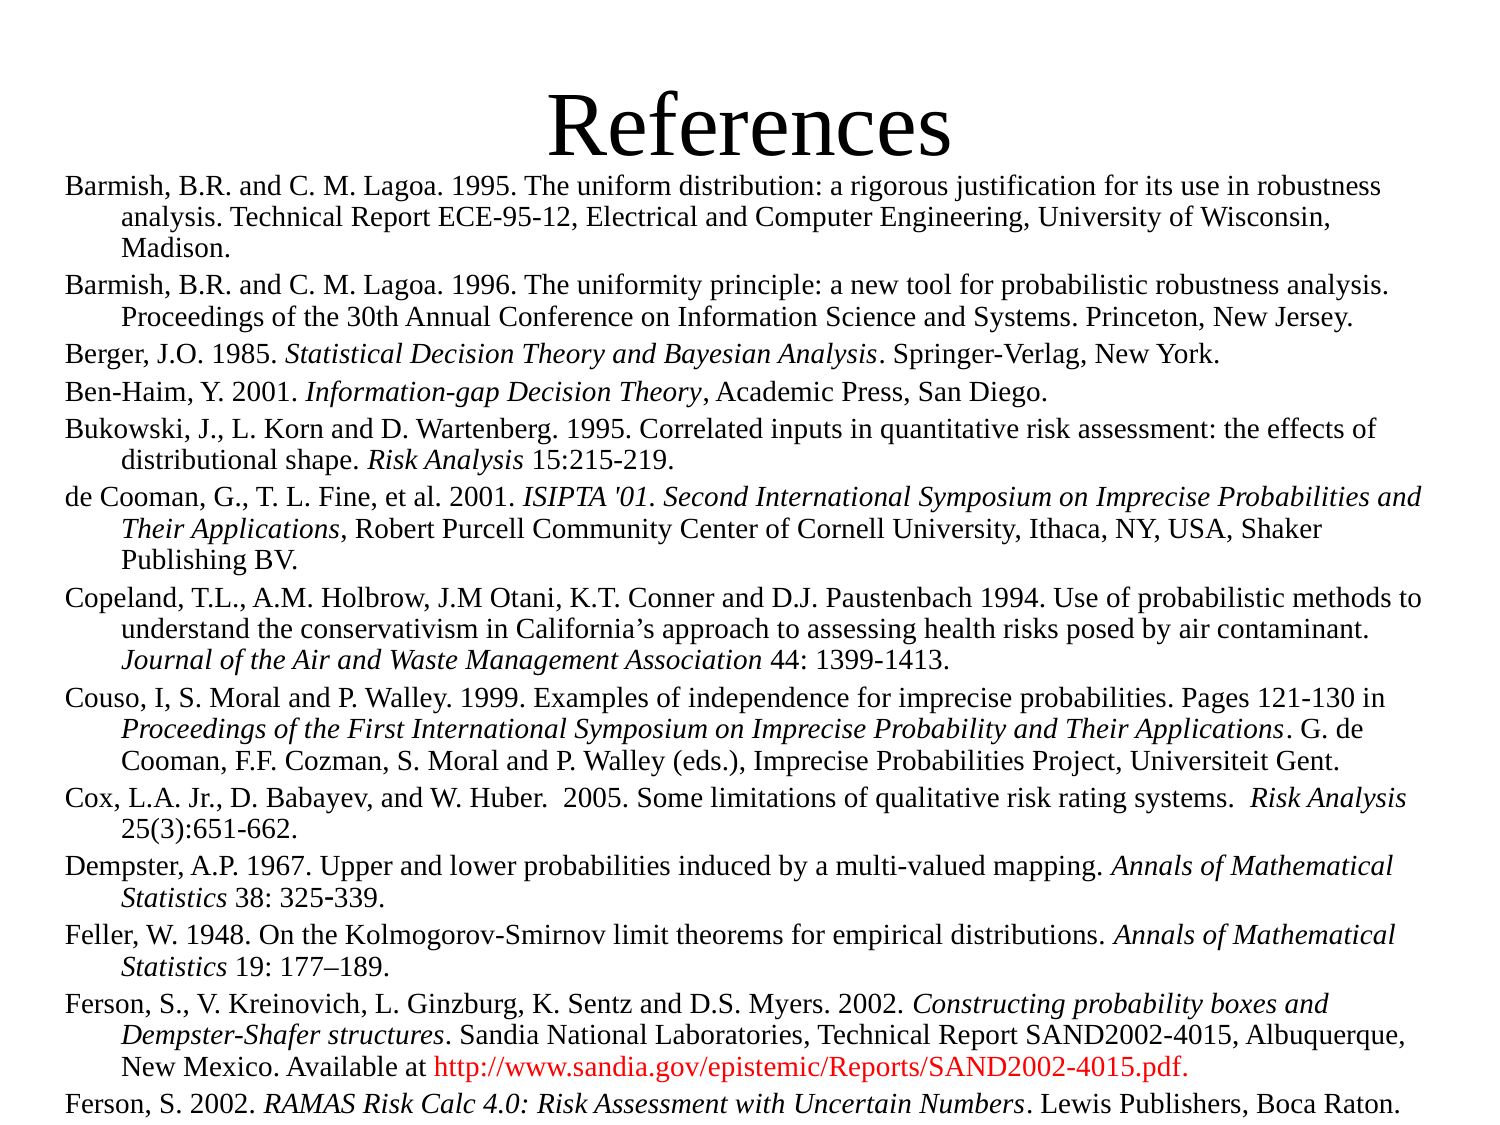

# References
Barmish, B.R. and C. M. Lagoa. 1995. The uniform distribution: a rigorous justification for its use in robustness analysis. Technical Report ECE-95-12, Electrical and Computer Engineering, University of Wisconsin, Madison.
Barmish, B.R. and C. M. Lagoa. 1996. The uniformity principle: a new tool for probabilistic robustness analysis. Proceedings of the 30th Annual Conference on Information Science and Systems. Princeton, New Jersey.
Berger, J.O. 1985. Statistical Decision Theory and Bayesian Analysis. Springer-Verlag, New York.
Ben-Haim, Y. 2001. Information-gap Decision Theory, Academic Press, San Diego.
Bukowski, J., L. Korn and D. Wartenberg. 1995. Correlated inputs in quantitative risk assessment: the effects of distributional shape. Risk Analysis 15:215-219.
de Cooman, G., T. L. Fine, et al. 2001. ISIPTA '01. Second International Symposium on Imprecise Probabilities and Their Applications, Robert Purcell Community Center of Cornell University, Ithaca, NY, USA, Shaker Publishing BV.
Copeland, T.L., A.M. Holbrow, J.M Otani, K.T. Conner and D.J. Paustenbach 1994. Use of probabilistic methods to understand the conservativism in California’s approach to assessing health risks posed by air contaminant. Journal of the Air and Waste Management Association 44: 1399-1413.
Couso, I, S. Moral and P. Walley. 1999. Examples of independence for imprecise probabilities. Pages 121-130 in Proceedings of the First International Symposium on Imprecise Probability and Their Applications. G. de Cooman, F.F. Cozman, S. Moral and P. Walley (eds.), Imprecise Probabilities Project, Universiteit Gent.
Cox, L.A. Jr., D. Babayev, and W. Huber.  2005. Some limitations of qualitative risk rating systems.  Risk Analysis 25(3):651-662.
Dempster, A.P. 1967. Upper and lower probabilities induced by a multi-valued mapping. Annals of Mathematical Statistics 38: 325−339.
Feller, W. 1948. On the Kolmogorov-Smirnov limit theorems for empirical distributions. Annals of Mathematical Statistics 19: 177–189.
Ferson, S., V. Kreinovich, L. Ginzburg, K. Sentz and D.S. Myers. 2002. Constructing probability boxes and Dempster-Shafer structures. Sandia National Laboratories, Technical Report SAND2002-4015, Albuquerque, New Mexico. Available at http://www.sandia.gov/epistemic/Reports/SAND2002-4015.pdf.
Ferson, S. 2002. RAMAS Risk Calc 4.0: Risk Assessment with Uncertain Numbers. Lewis Publishers, Boca Raton.